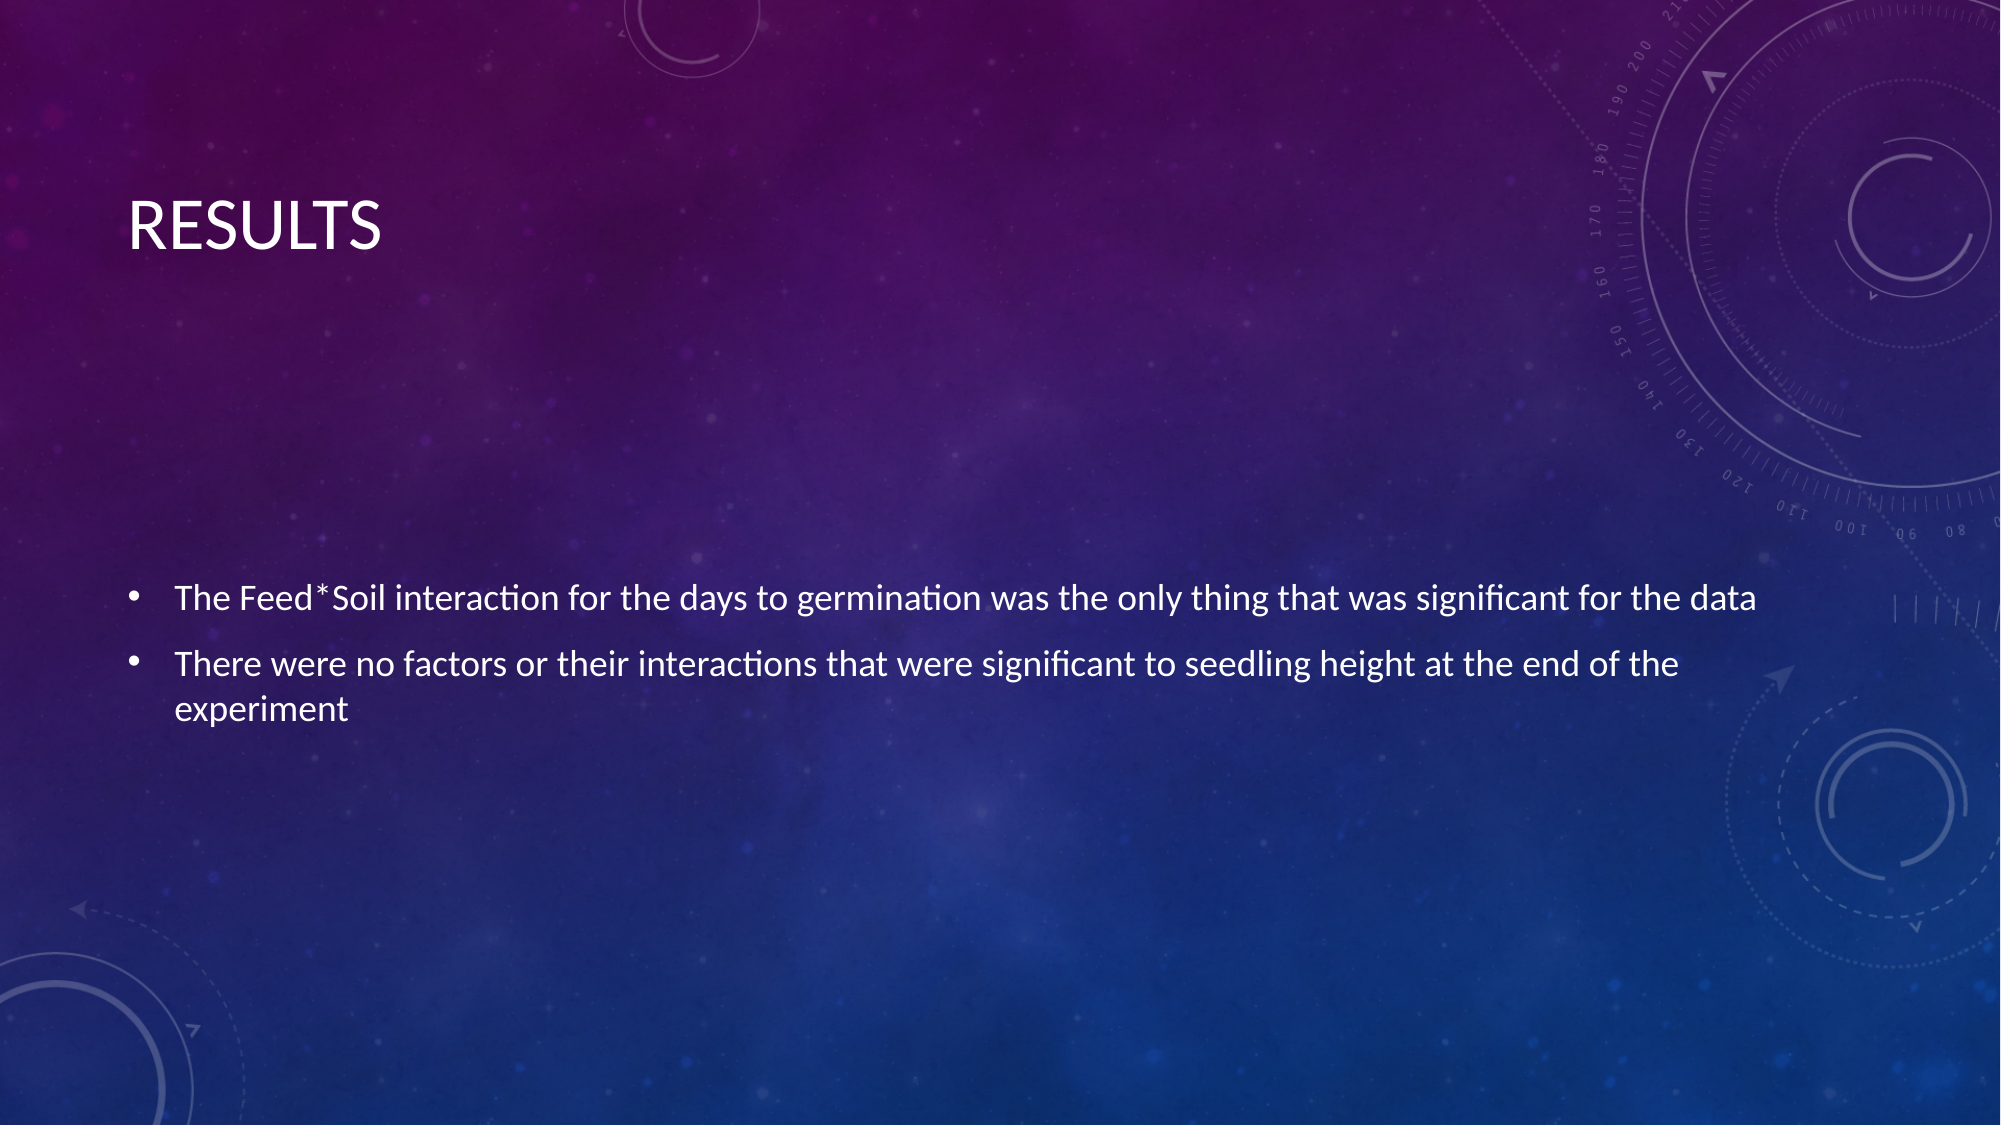

# Results
The Feed*Soil interaction for the days to germination was the only thing that was significant for the data
There were no factors or their interactions that were significant to seedling height at the end of the experiment